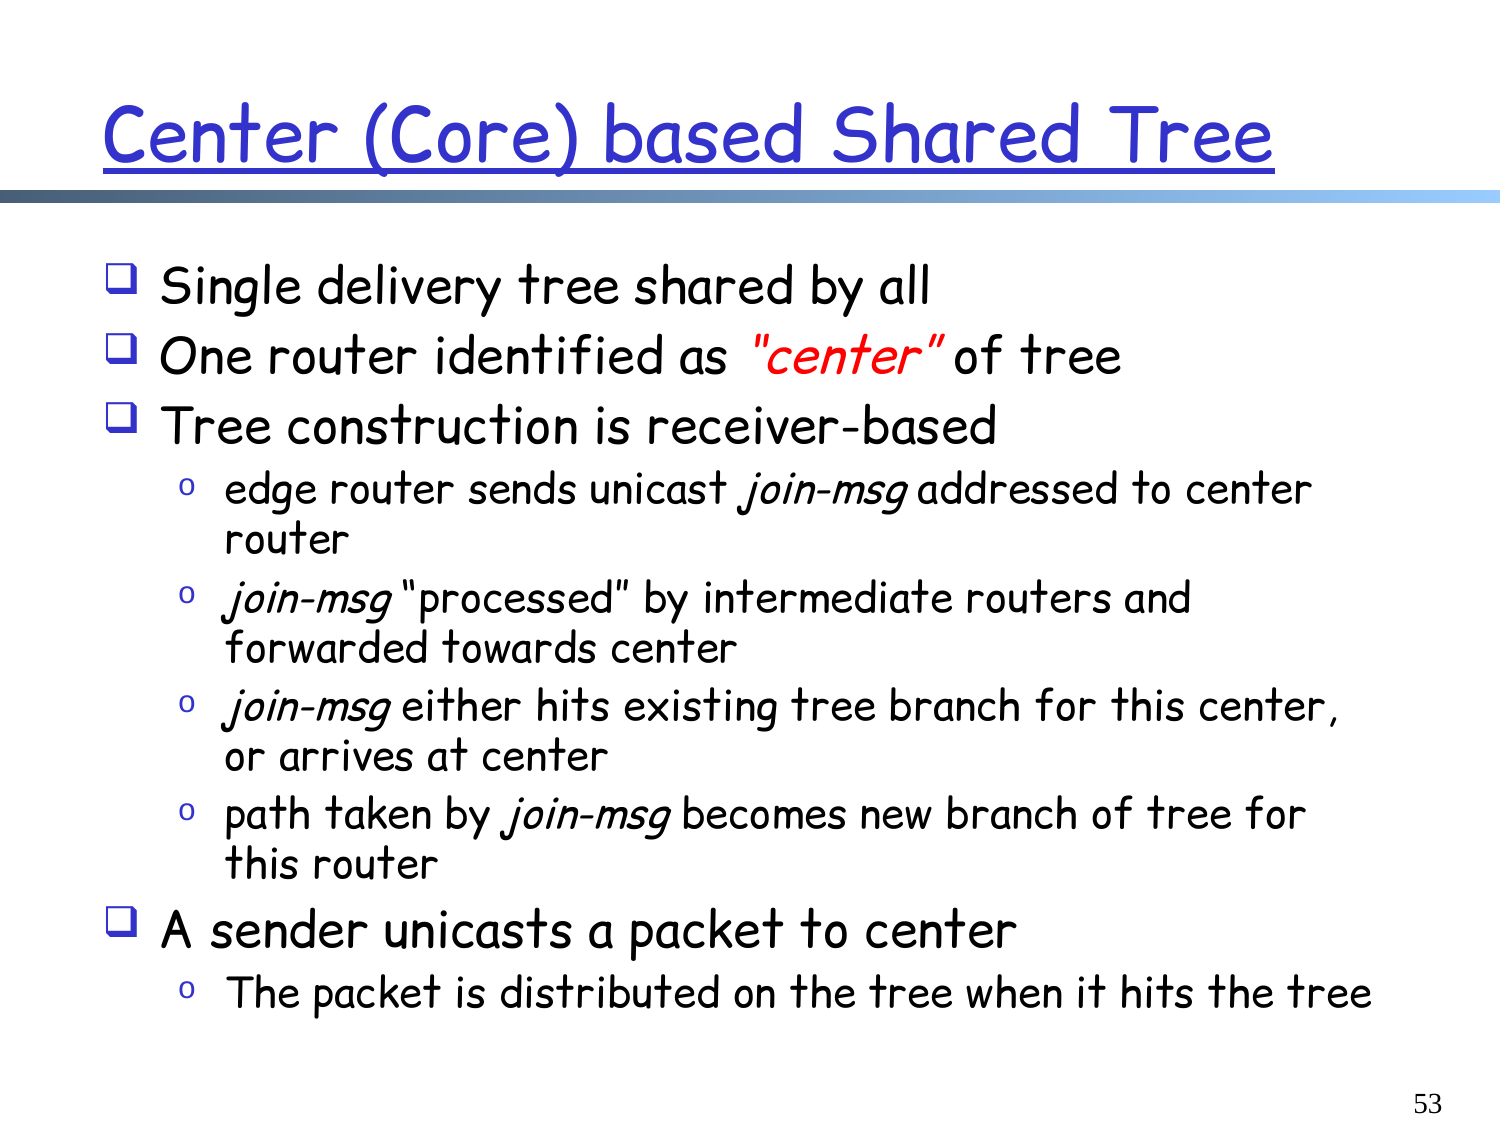

Center (Core) based Shared Tree
Single delivery tree shared by all
One router identified as “center” of tree
Tree construction is receiver-based
edge router sends unicast join-msg addressed to center router
join-msg “processed” by intermediate routers and forwarded towards center
join-msg either hits existing tree branch for this center, or arrives at center
path taken by join-msg becomes new branch of tree for this router
A sender unicasts a packet to center
The packet is distributed on the tree when it hits the tree
53